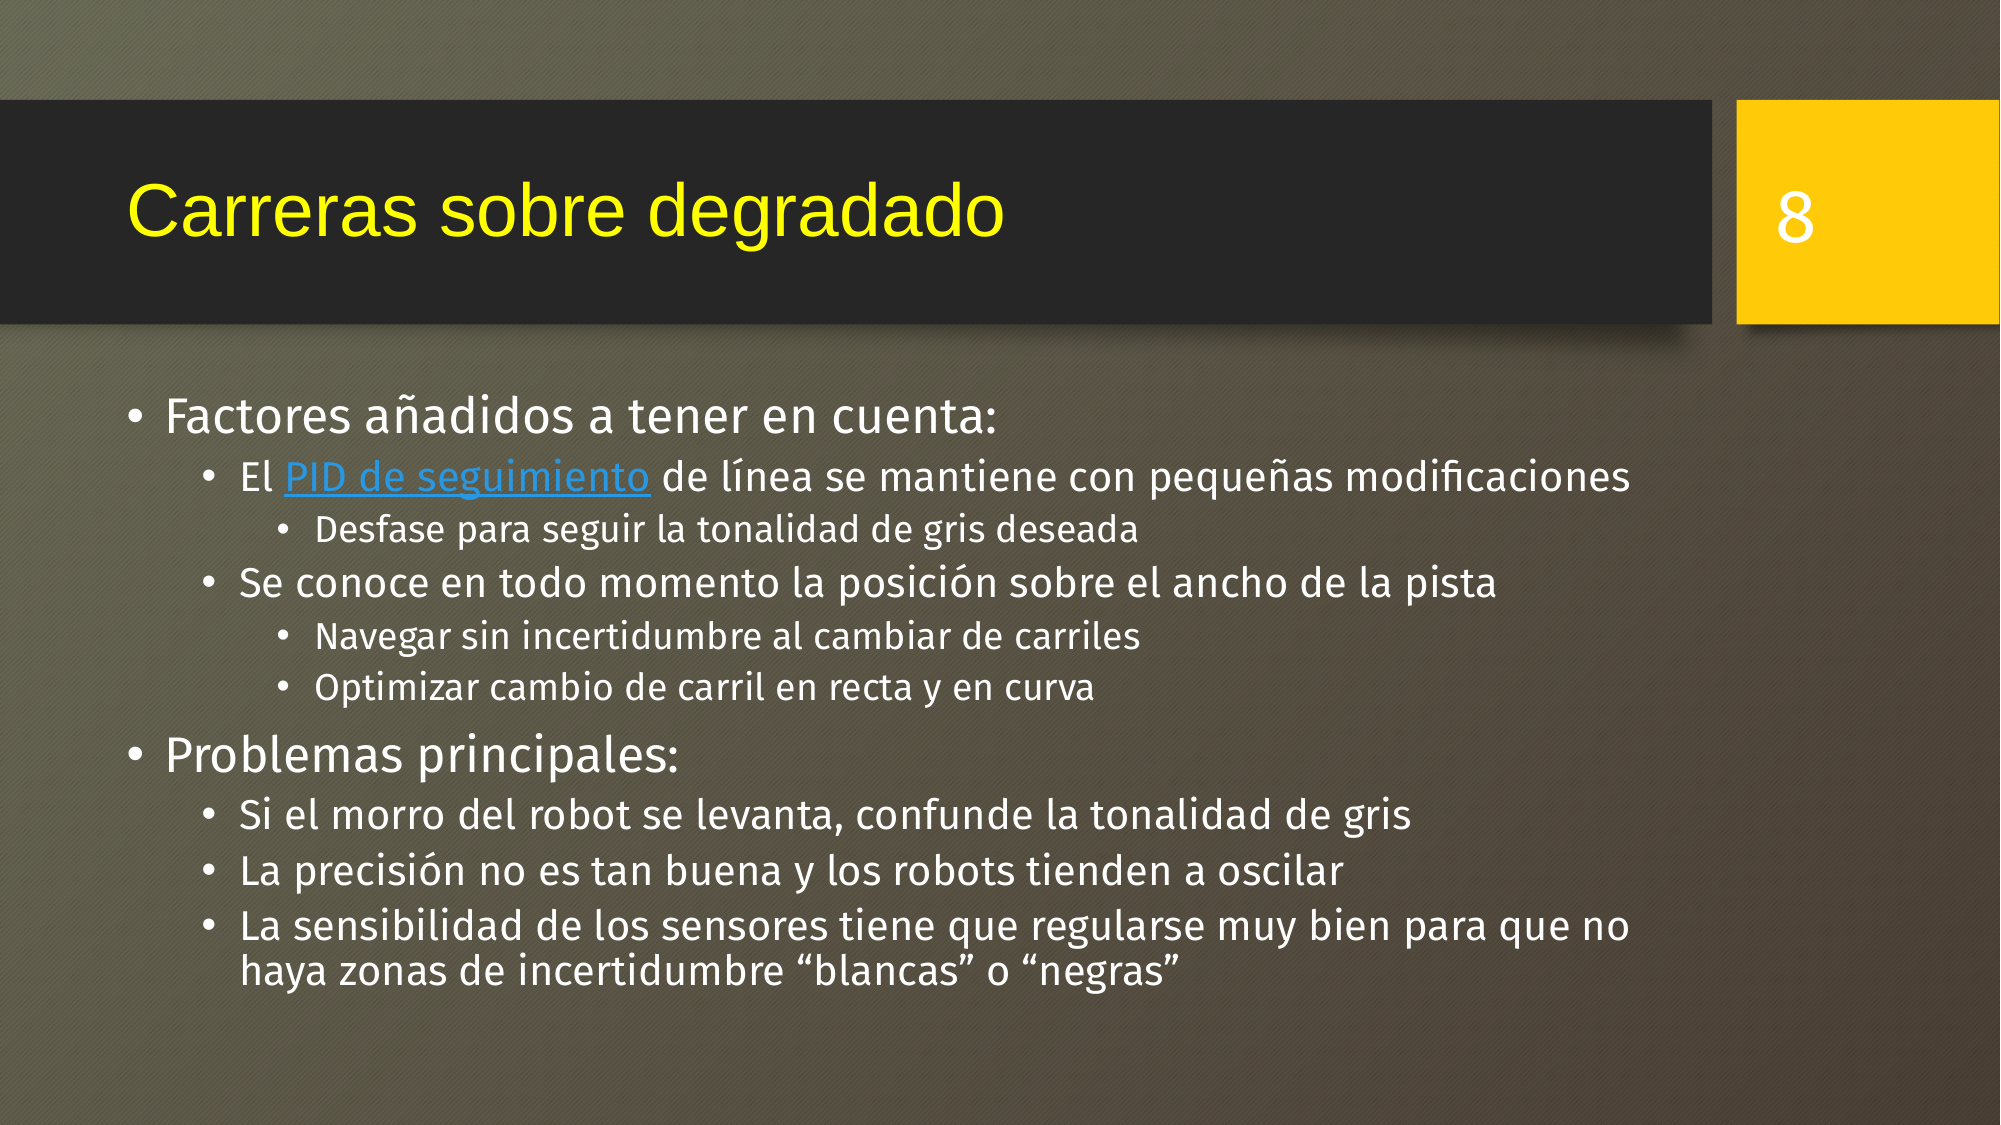

8
# Carreras sobre degradado
Factores añadidos a tener en cuenta:
El PID de seguimiento de línea se mantiene con pequeñas modificaciones
Desfase para seguir la tonalidad de gris deseada
Se conoce en todo momento la posición sobre el ancho de la pista
Navegar sin incertidumbre al cambiar de carriles
Optimizar cambio de carril en recta y en curva
Problemas principales:
Si el morro del robot se levanta, confunde la tonalidad de gris
La precisión no es tan buena y los robots tienden a oscilar
La sensibilidad de los sensores tiene que regularse muy bien para que no haya zonas de incertidumbre “blancas” o “negras”